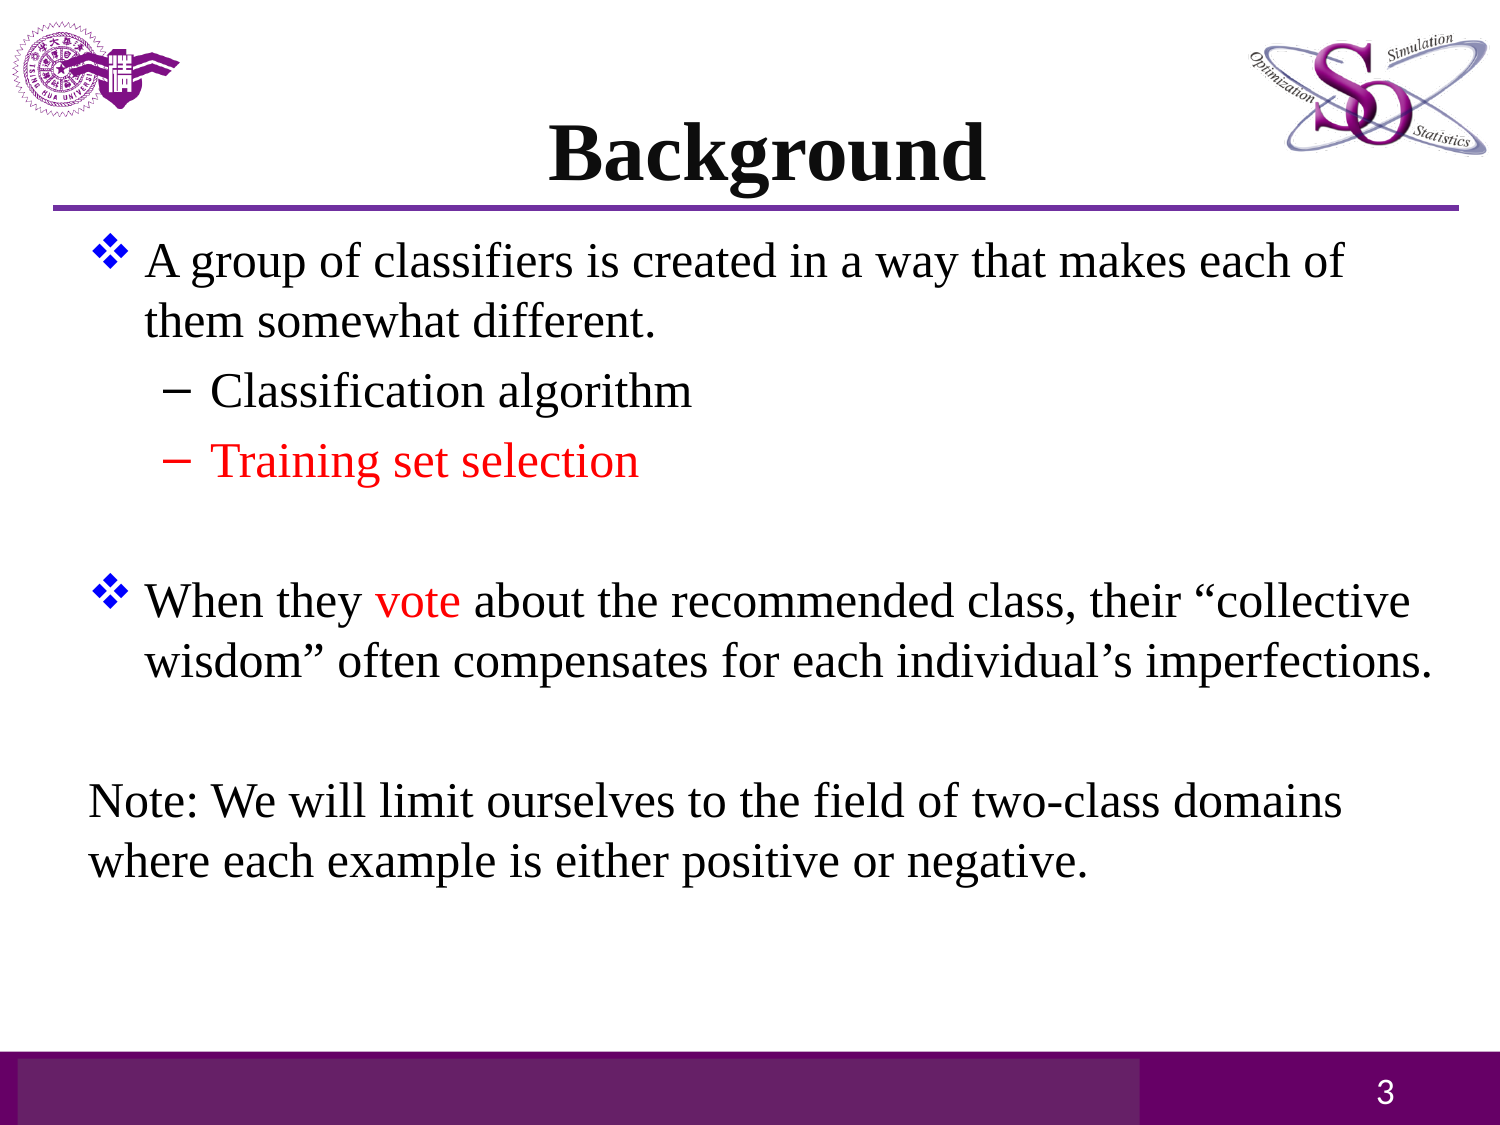

# Background
A group of classifiers is created in a way that makes each of them somewhat different.
Classification algorithm
Training set selection

When they vote about the recommended class, their “collective wisdom” often compensates for each individual’s imperfections.

Note: We will limit ourselves to the field of two-class domains where each example is either positive or negative.